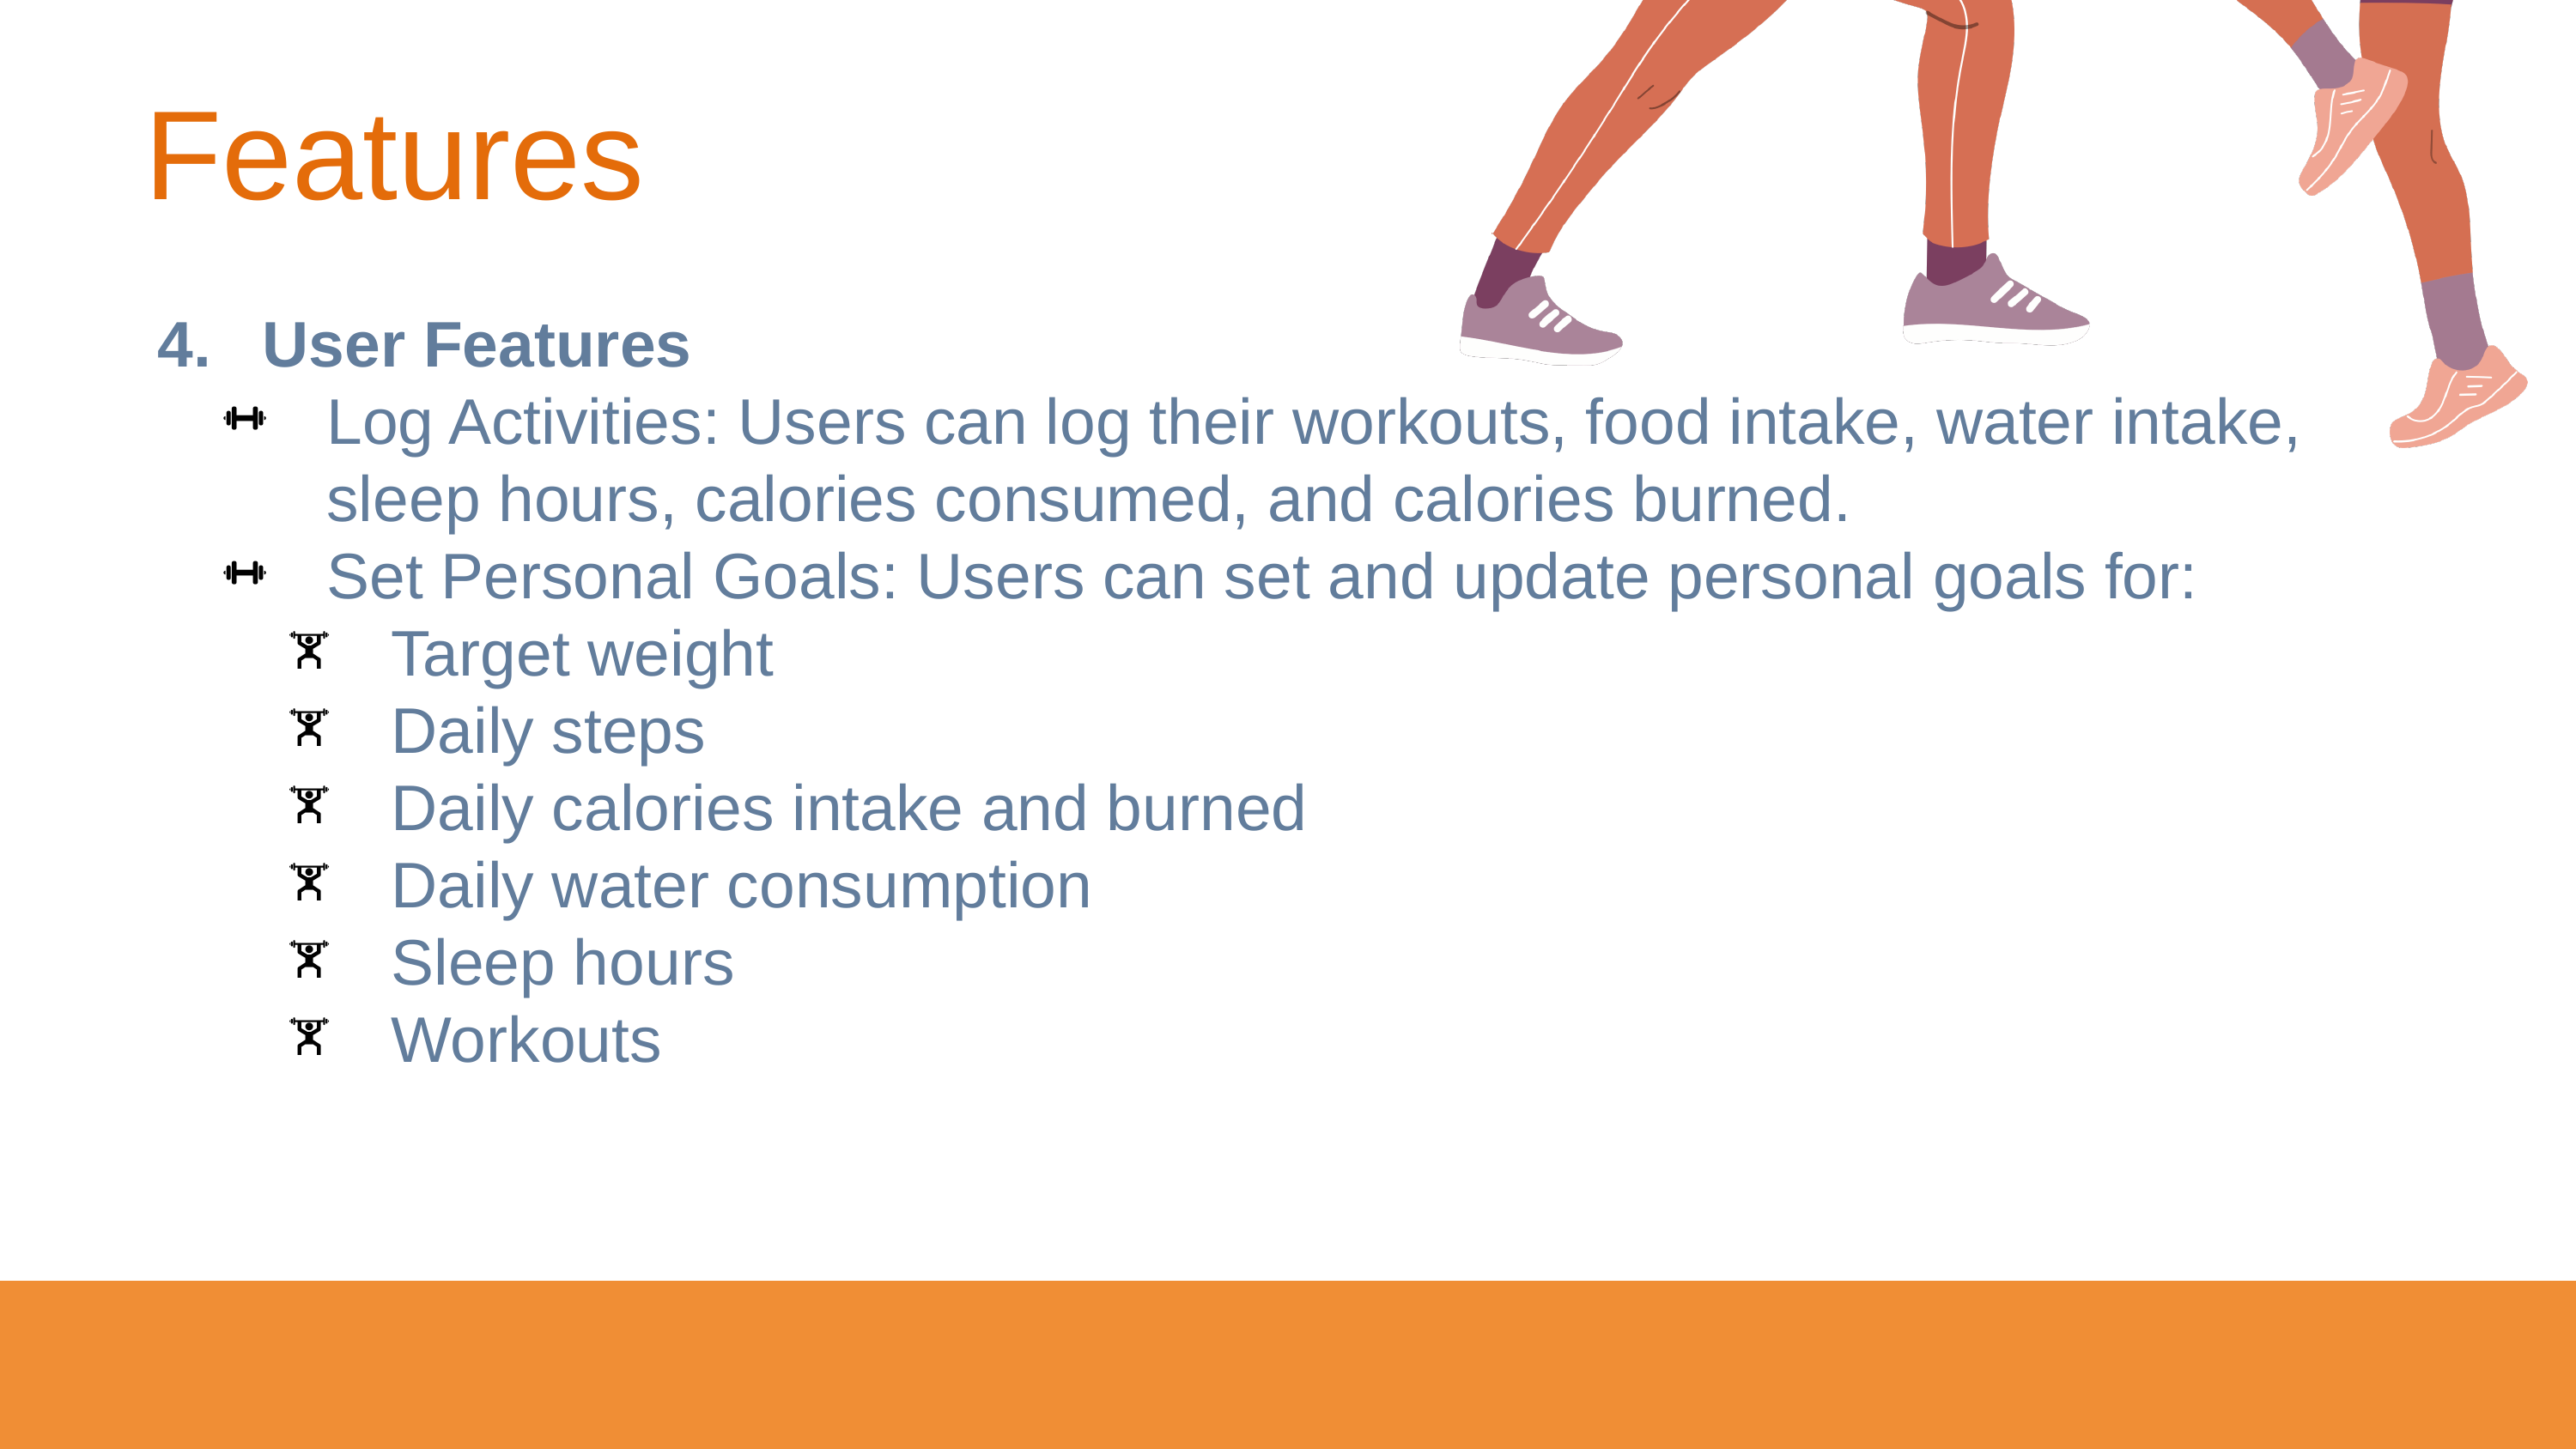

Features
User Features
Log Activities: Users can log their workouts, food intake, water intake, sleep hours, calories consumed, and calories burned.
Set Personal Goals: Users can set and update personal goals for:
Target weight
Daily steps
Daily calories intake and burned
Daily water consumption
Sleep hours
Workouts